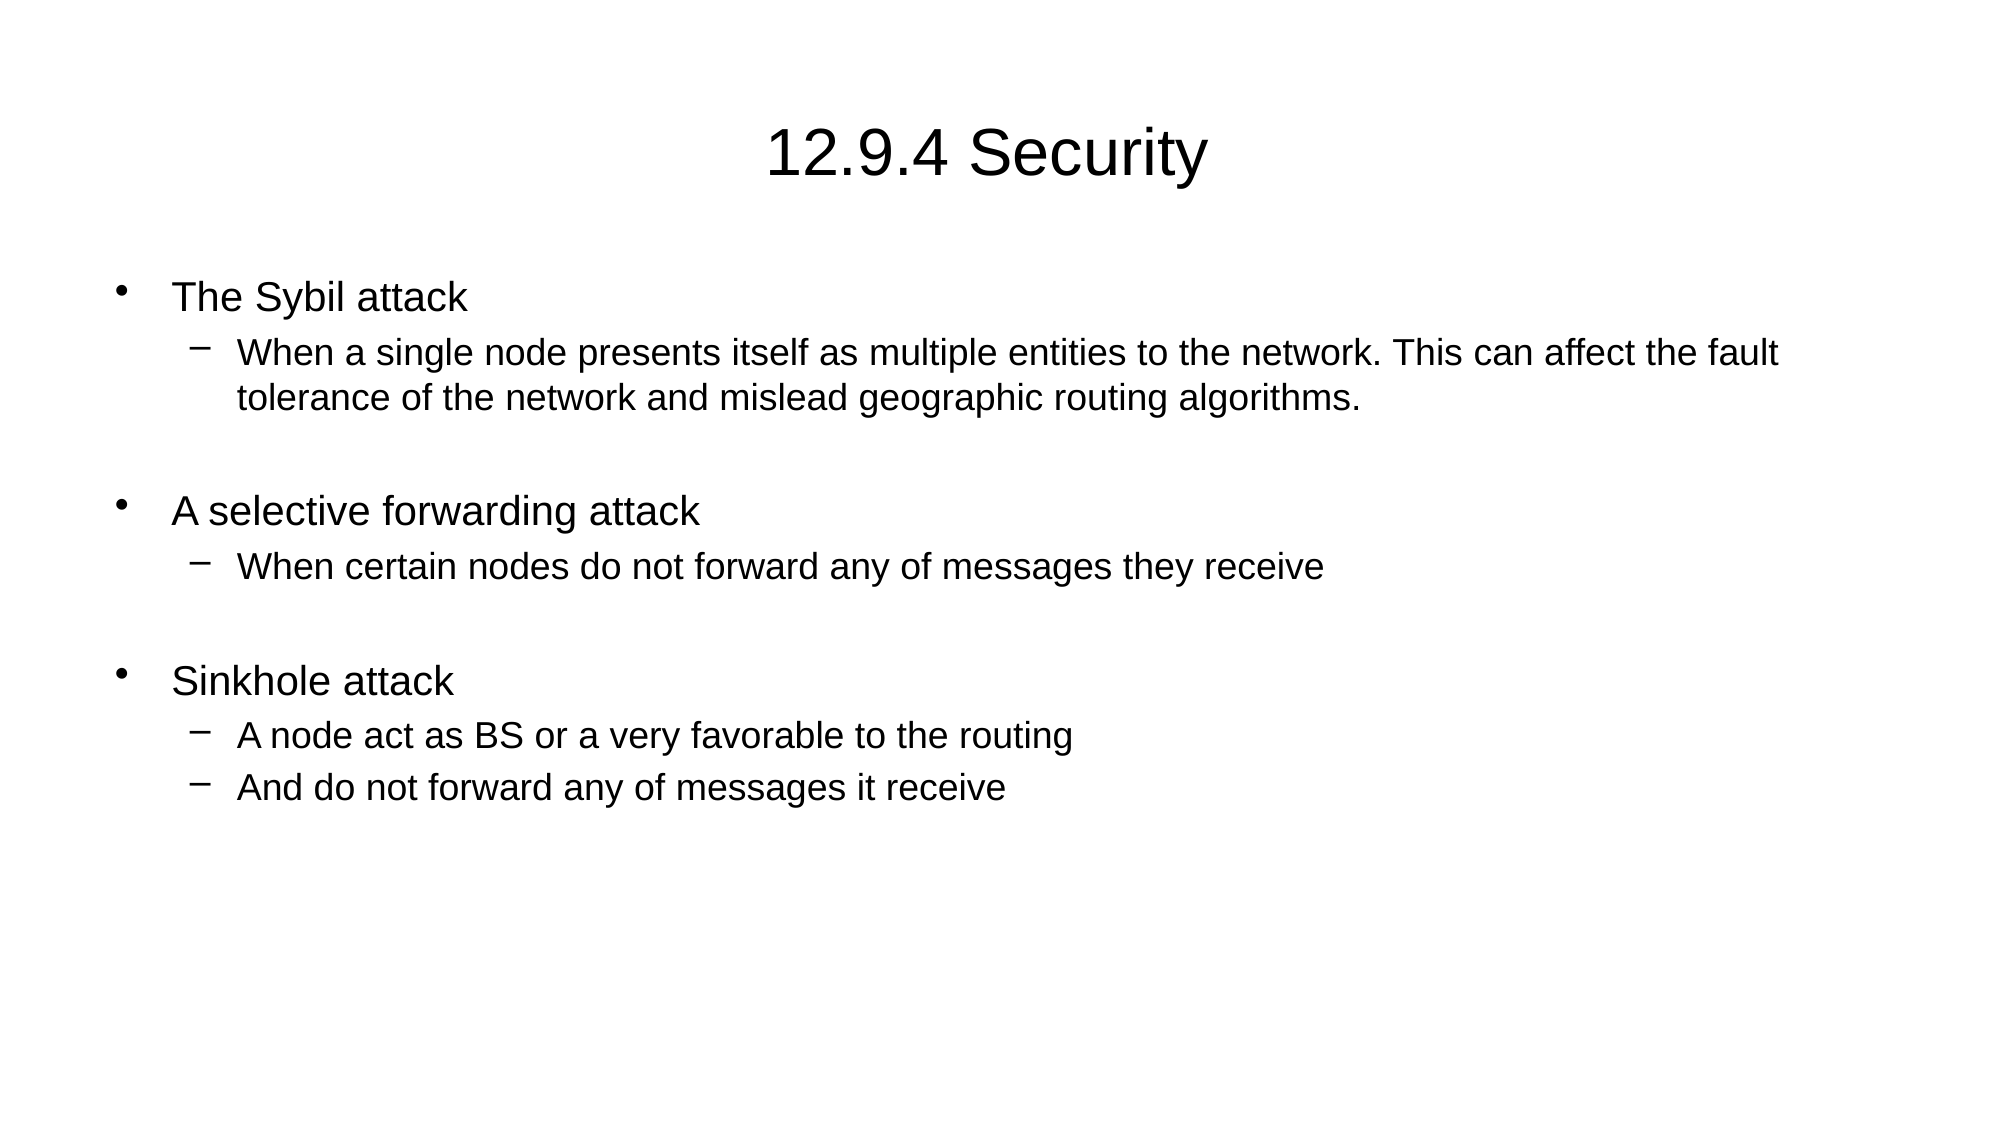

# 12.9.4 Security
The Sybil attack
When a single node presents itself as multiple entities to the network. This can affect the fault tolerance of the network and mislead geographic routing algorithms.

A selective forwarding attack
When certain nodes do not forward any of messages they receive

Sinkhole attack
A node act as BS or a very favorable to the routing
And do not forward any of messages it receive